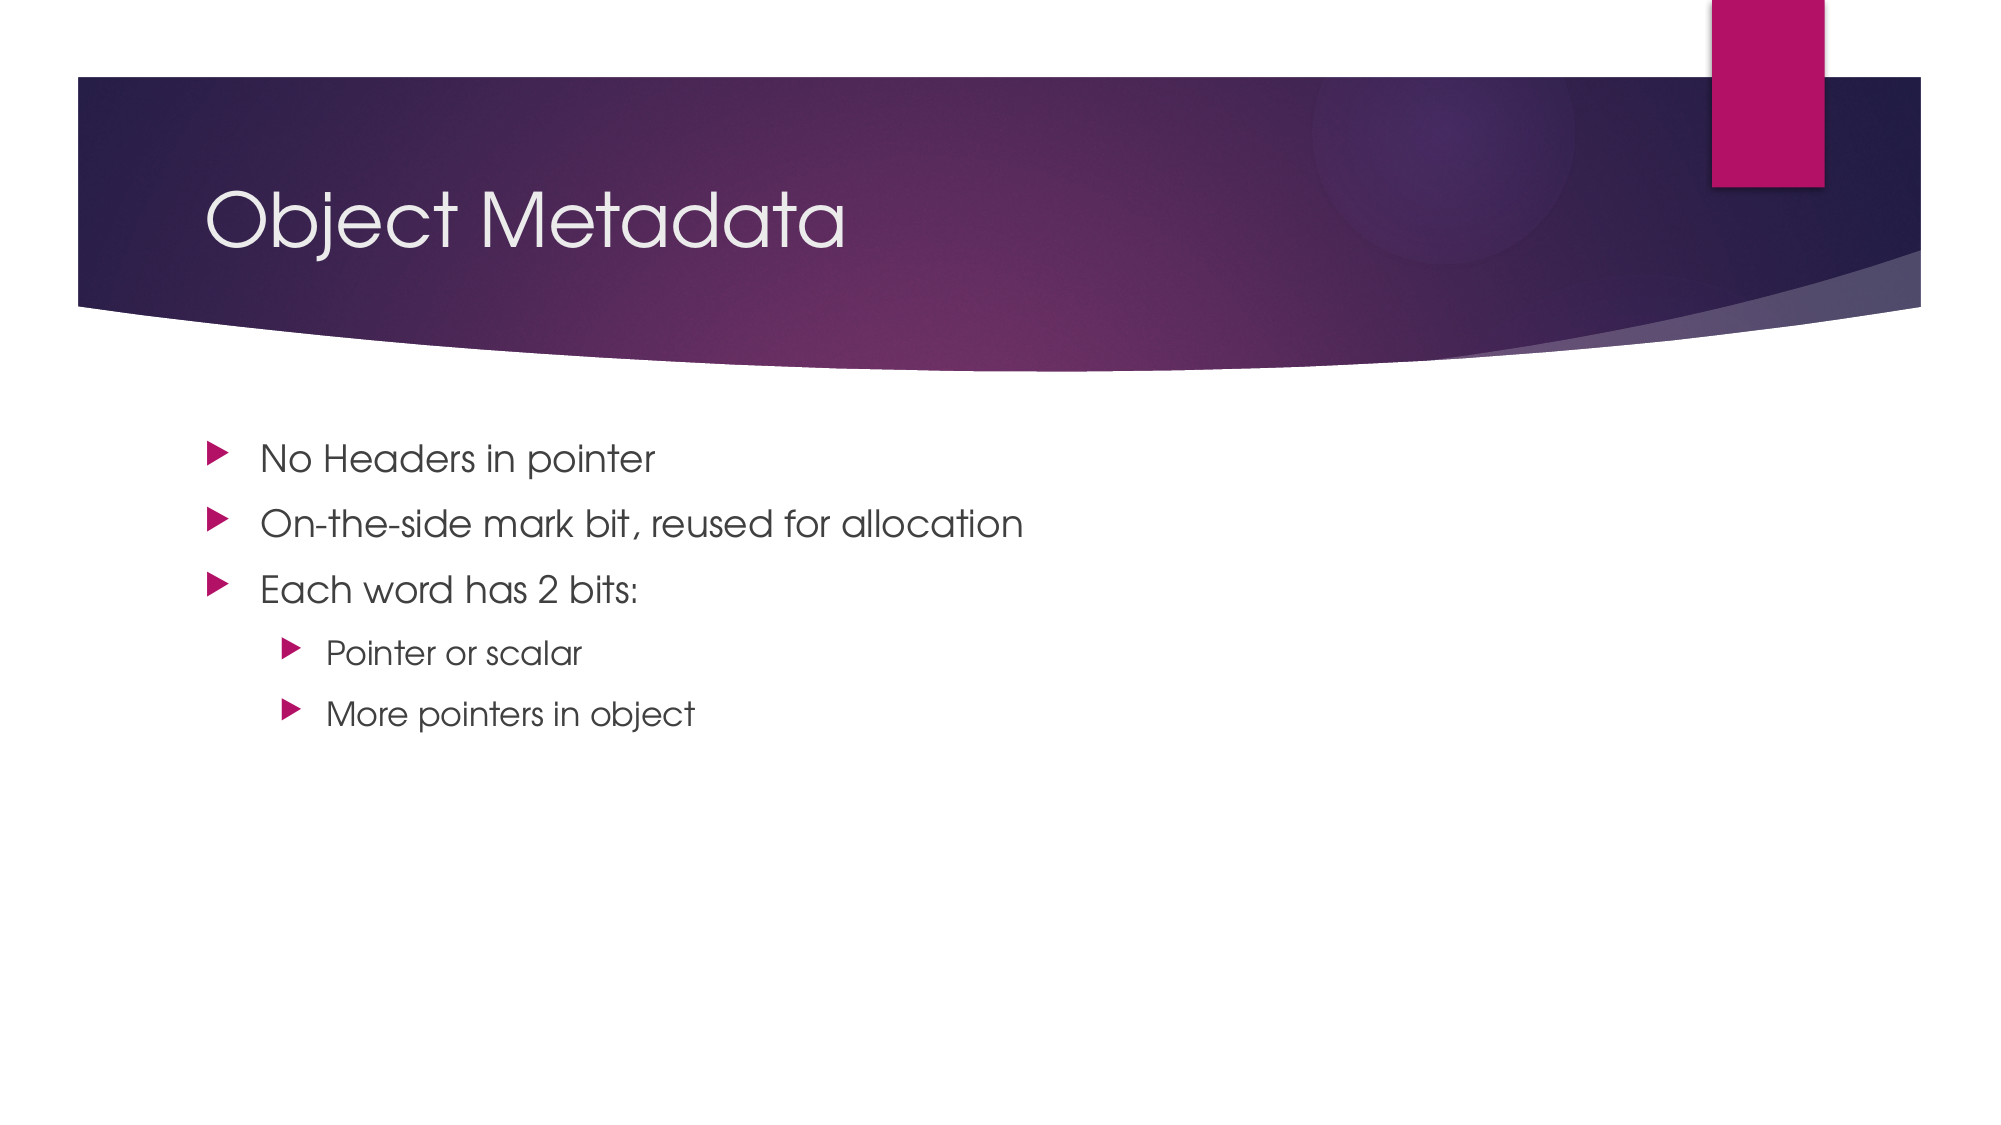

# Object Metadata
No Headers in pointer
On-the-side mark bit, reused for allocation
Each word has 2 bits:
Pointer or scalar
More pointers in object